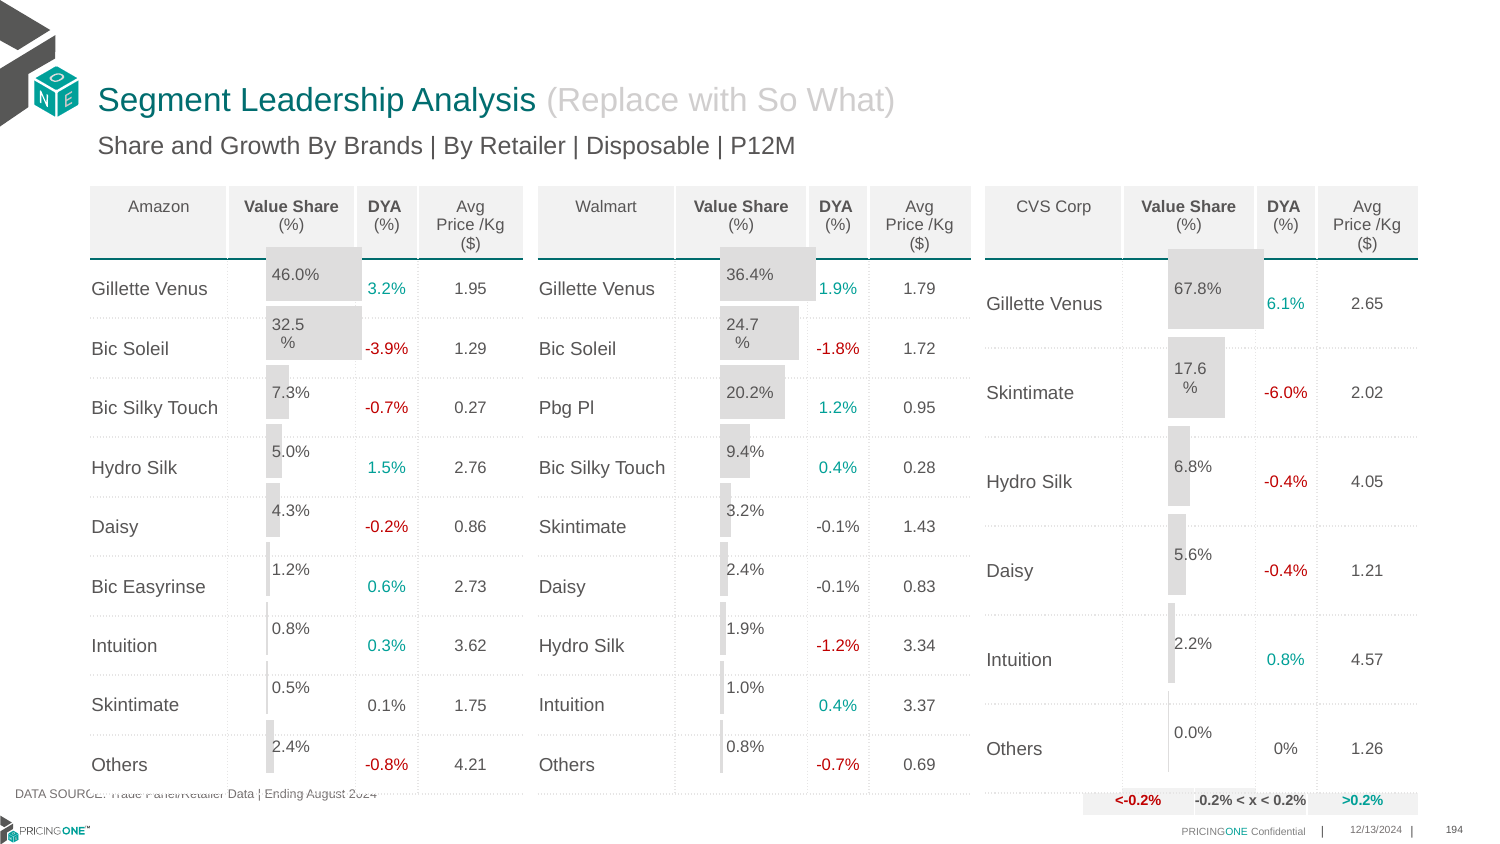

# Segment Leadership Analysis (Replace with So What)
Share and Growth By Brands | By Retailer | Disposable | P12M
| Walmart | Value Share (%) | DYA (%) | Avg Price /Kg ($) |
| --- | --- | --- | --- |
| Gillette Venus |  | 1.9% | 1.79 |
| Bic Soleil |  | -1.8% | 1.72 |
| Pbg Pl |  | 1.2% | 0.95 |
| Bic Silky Touch |  | 0.4% | 0.28 |
| Skintimate |  | -0.1% | 1.43 |
| Daisy |  | -0.1% | 0.83 |
| Hydro Silk |  | -1.2% | 3.34 |
| Intuition |  | 0.4% | 3.37 |
| Others |  | -0.7% | 0.69 |
| Amazon | Value Share (%) | DYA (%) | Avg Price /Kg ($) |
| --- | --- | --- | --- |
| Gillette Venus |  | 3.2% | 1.95 |
| Bic Soleil |  | -3.9% | 1.29 |
| Bic Silky Touch |  | -0.7% | 0.27 |
| Hydro Silk |  | 1.5% | 2.76 |
| Daisy |  | -0.2% | 0.86 |
| Bic Easyrinse |  | 0.6% | 2.73 |
| Intuition |  | 0.3% | 3.62 |
| Skintimate |  | 0.1% | 1.75 |
| Others |  | -0.8% | 4.21 |
| CVS Corp | Value Share (%) | DYA (%) | Avg Price /Kg ($) |
| --- | --- | --- | --- |
| Gillette Venus |  | 6.1% | 2.65 |
| Skintimate |  | -6.0% | 2.02 |
| Hydro Silk |  | -0.4% | 4.05 |
| Daisy |  | -0.4% | 1.21 |
| Intuition |  | 0.8% | 4.57 |
| Others |  | 0% | 1.26 |

### Chart

| Category | Amazon | Disposable |
|---|---|
|  | 0.4603214565230121 |

### Chart

| Category | Walmart | Disposable |
|---|---|
|  | 0.3640016231552216 |

### Chart

| Category | CVS Corp | Disposable |
|---|---|
|  | 0.6778485630247958 |
DATA SOURCE: Trade Panel/Retailer Data | Ending August 2024
| <-0.2% | -0.2% < x < 0.2% | >0.2% |
| --- | --- | --- |

12/13/2024
194